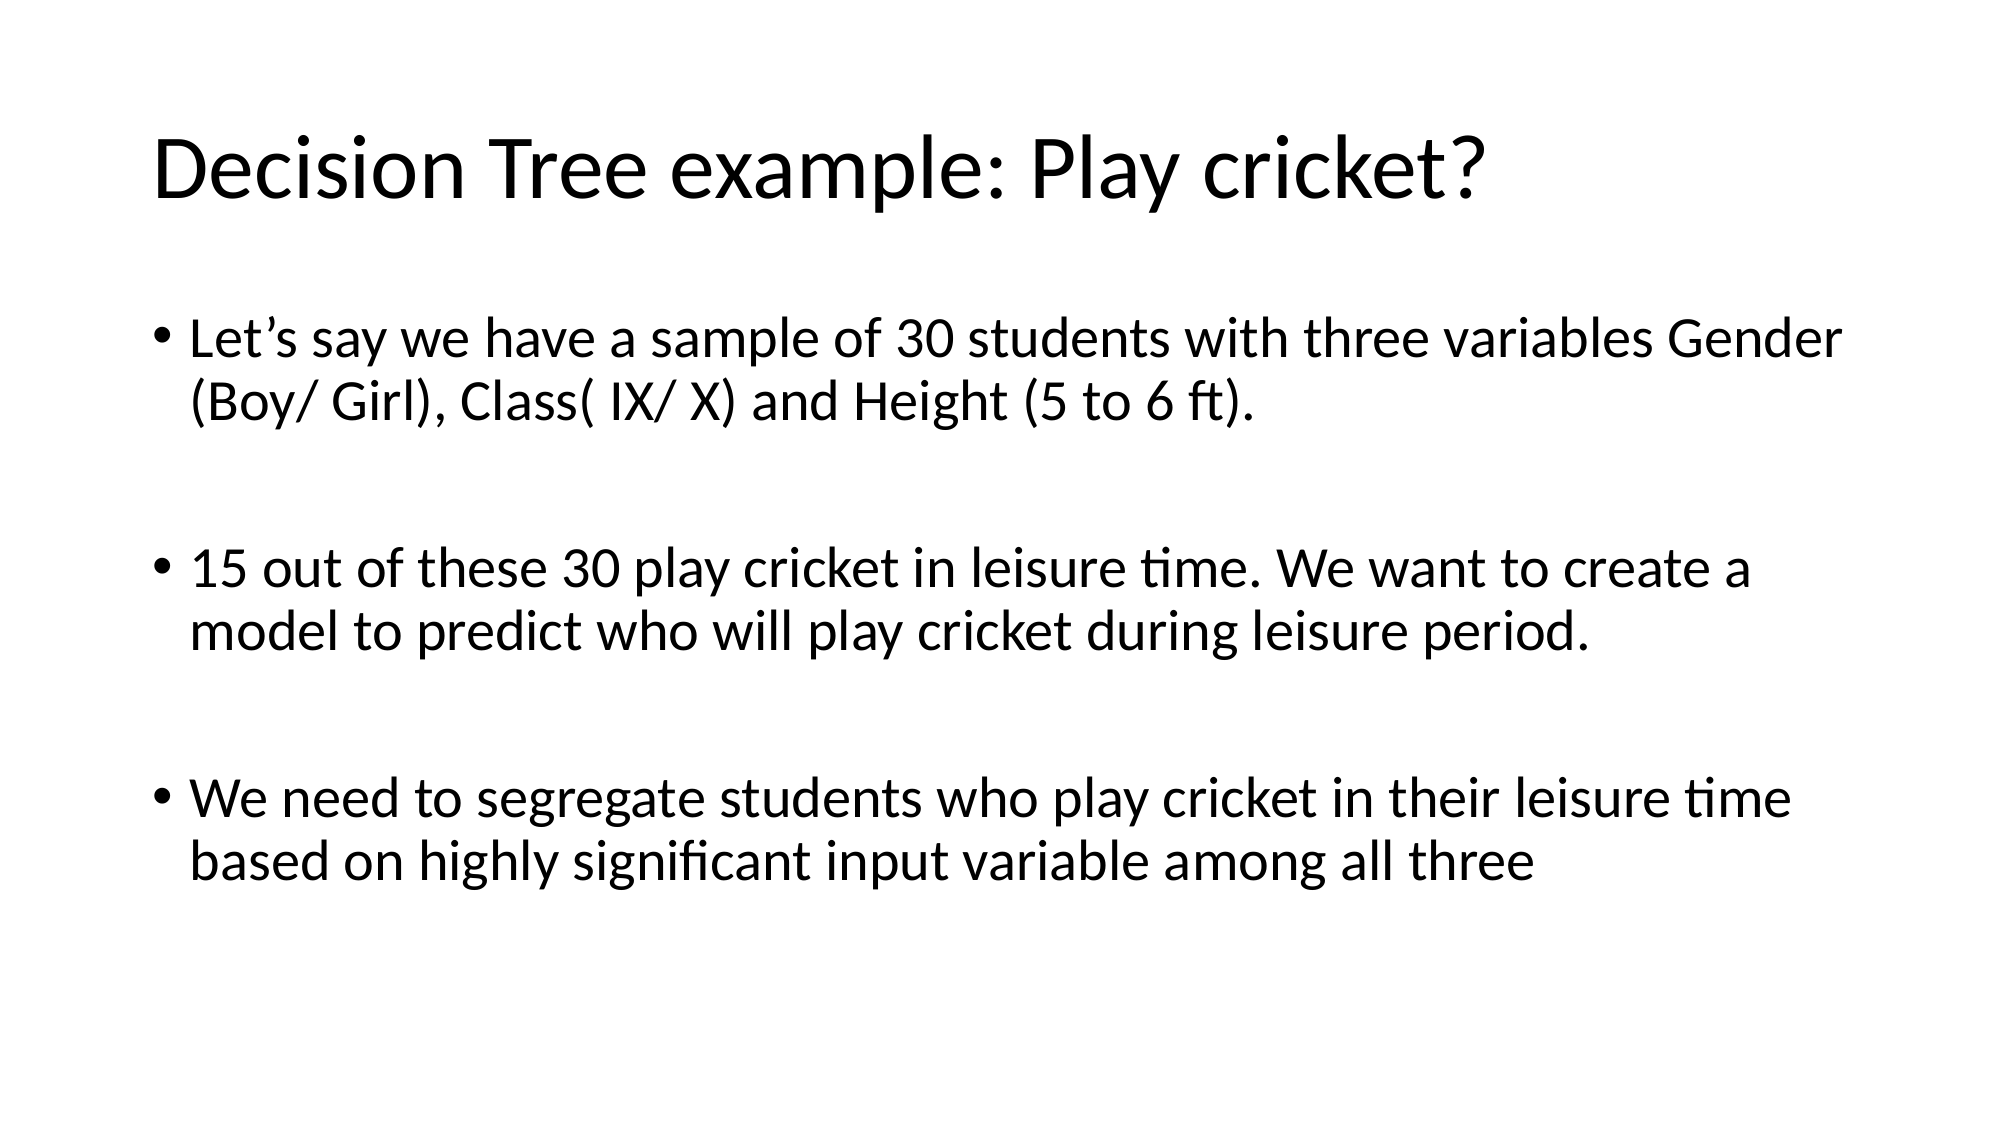

# Decision Tree example: Play cricket?
Let’s say we have a sample of 30 students with three variables Gender (Boy/ Girl), Class( IX/ X) and Height (5 to 6 ft).

15 out of these 30 play cricket in leisure time. We want to create a model to predict who will play cricket during leisure period.

We need to segregate students who play cricket in their leisure time based on highly significant input variable among all three